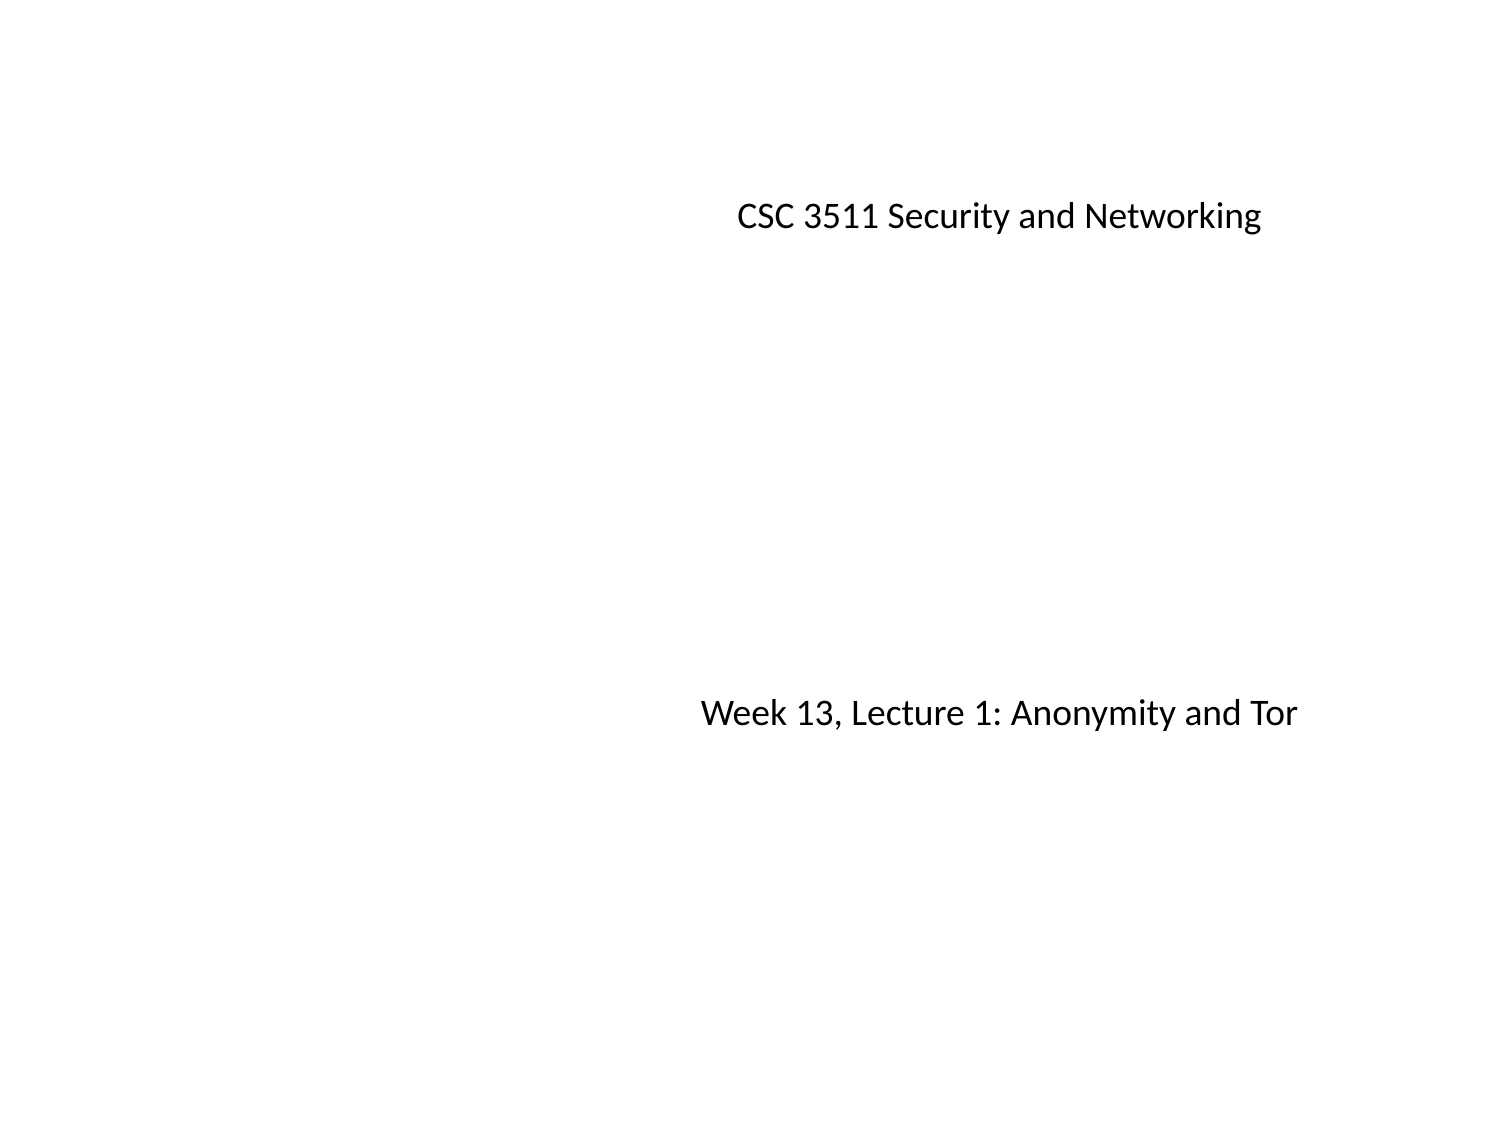

CSC 3511 Security and Networking

Week 13, Lecture 1: Anonymity and Tor